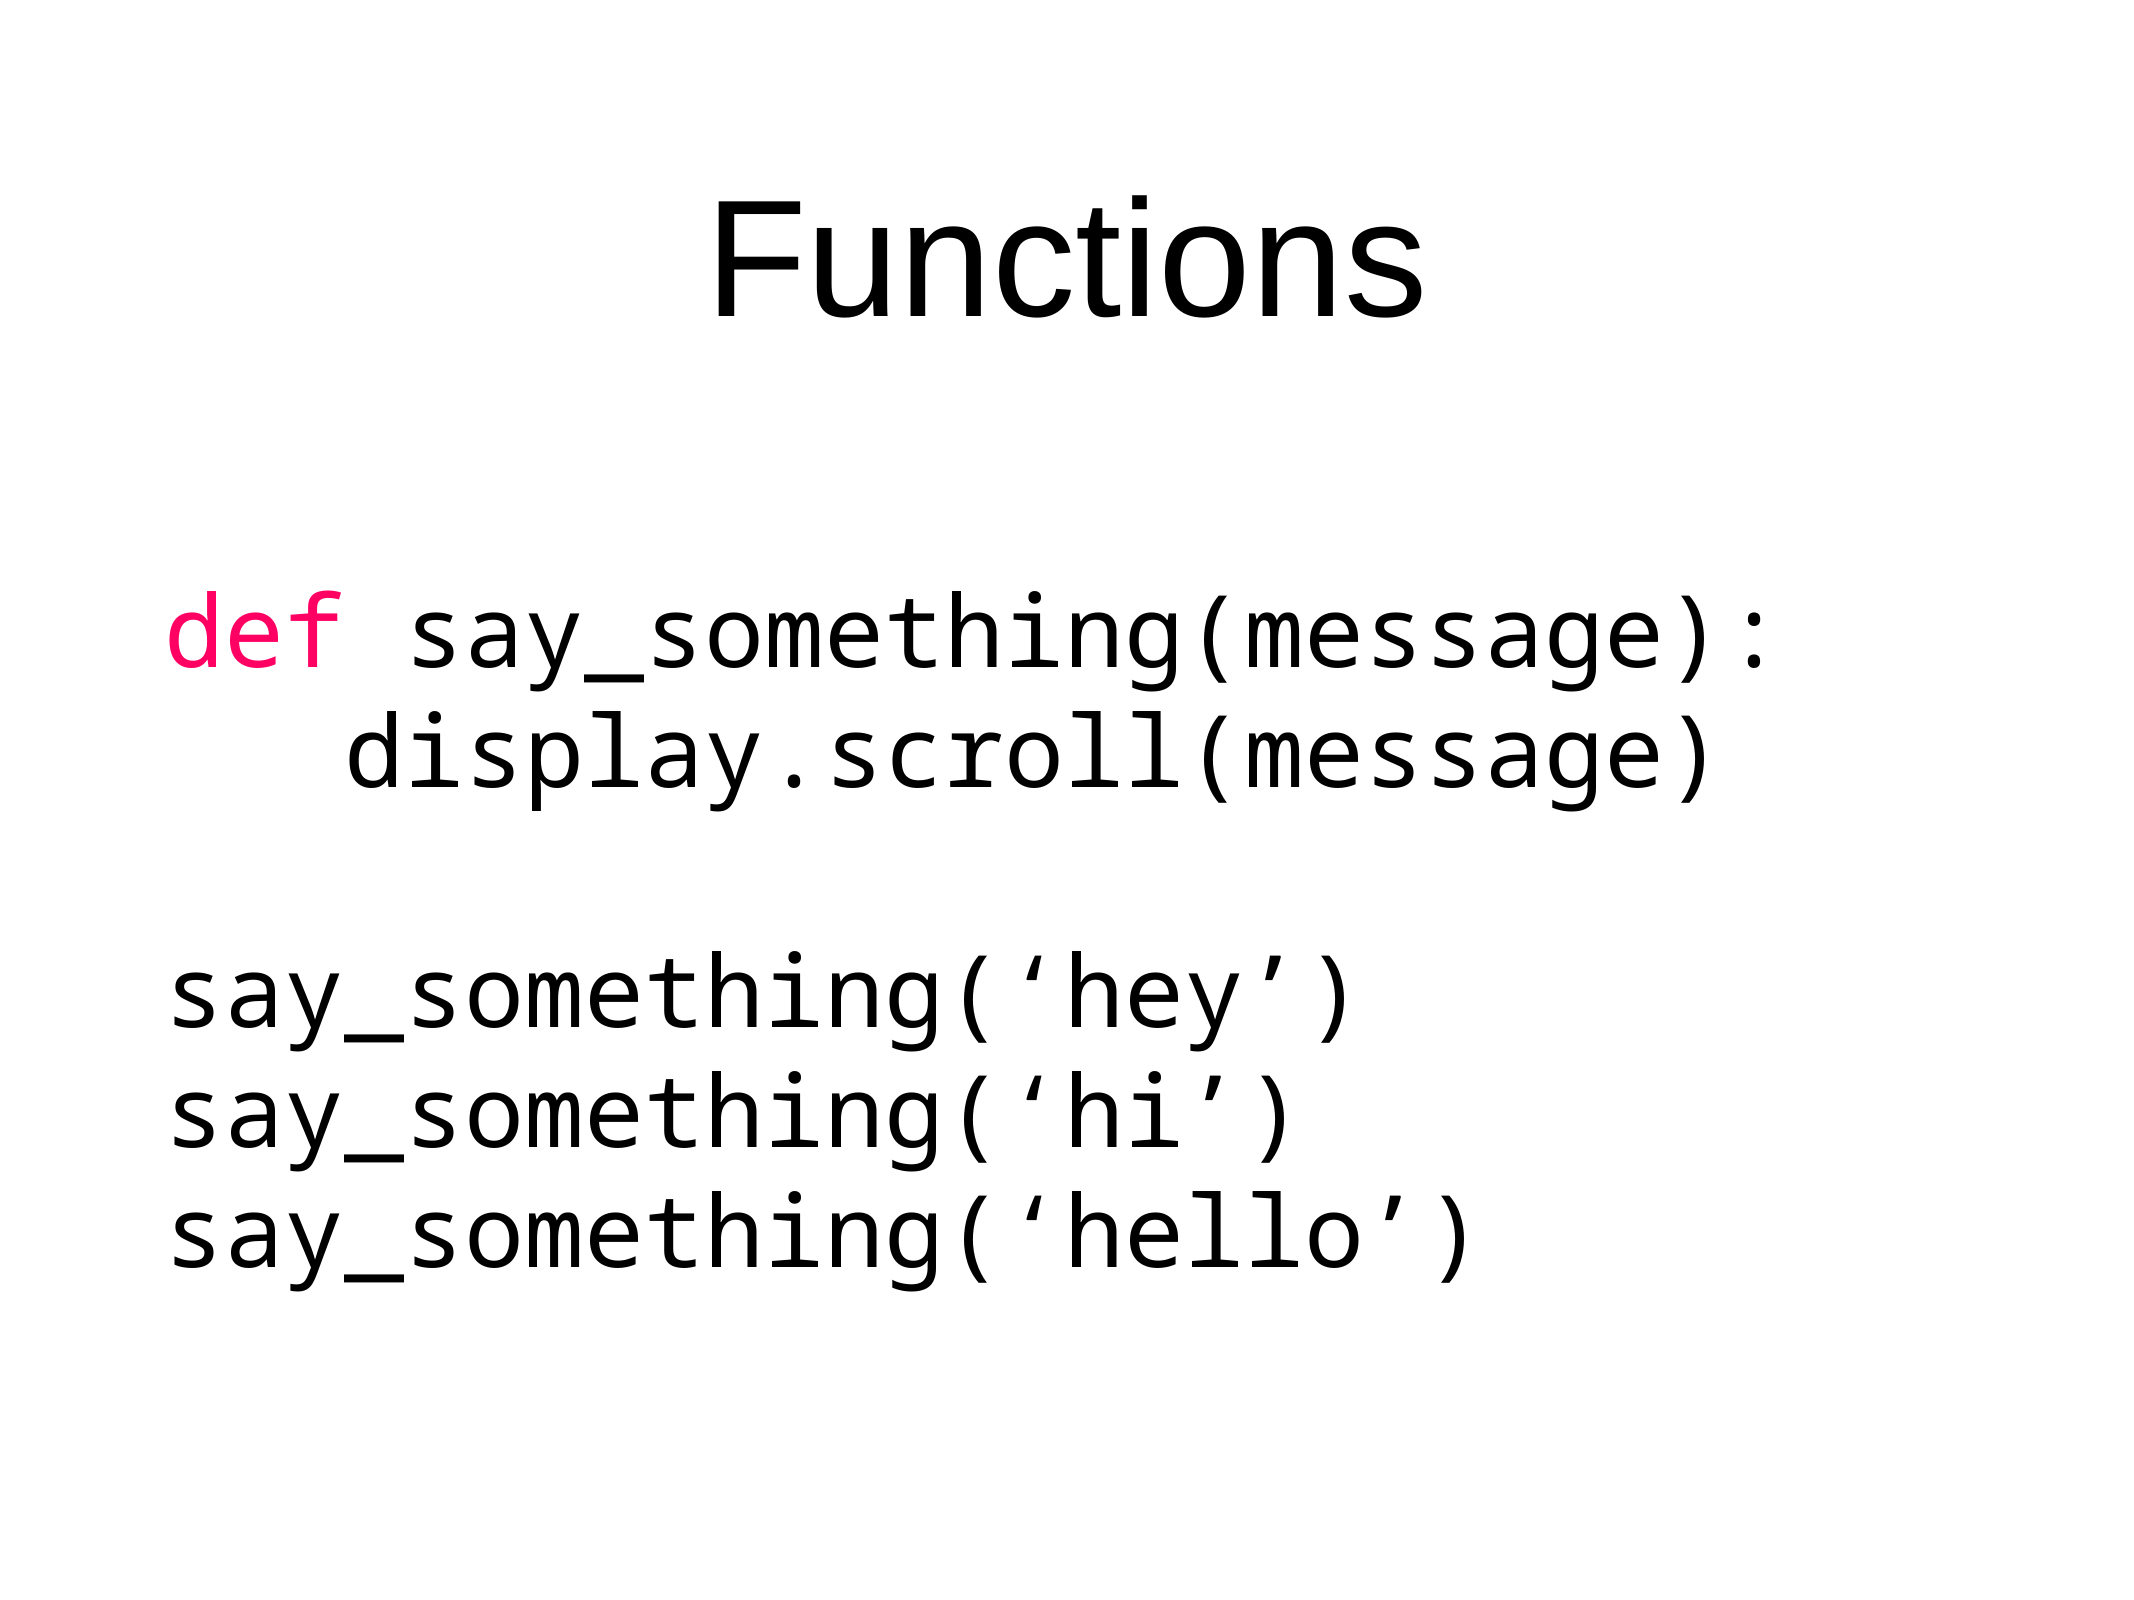

# Functions
def say_something(message):
   display.scroll(message)

say_something(‘hey’)
say_something(‘hi’)
say_something(‘hello’)